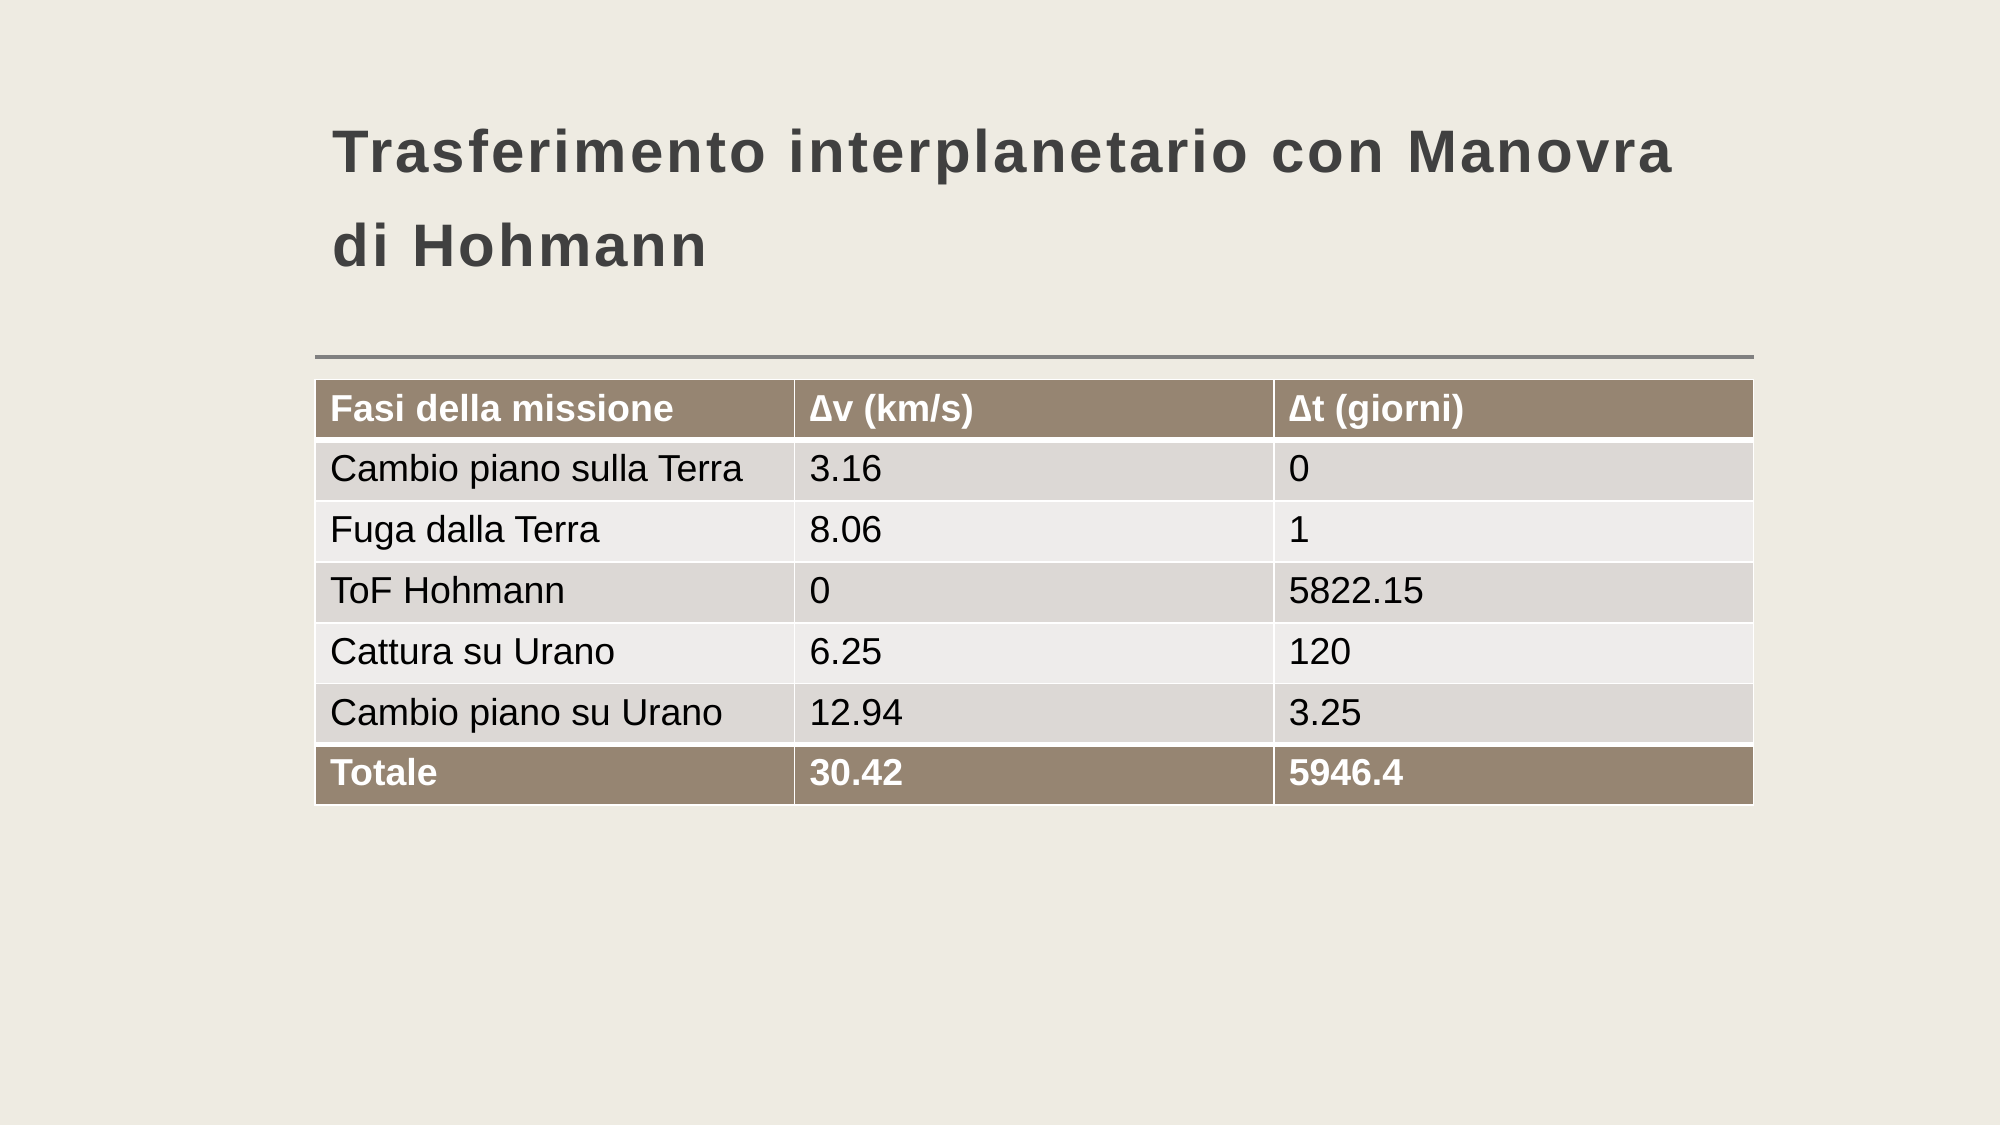

# Trasferimento interplanetario con Manovra di Hohmann
| Fasi della missione | ∆v (km/s) | ∆t (giorni) |
| --- | --- | --- |
| Cambio piano sulla Terra | 3.16 | 0 |
| Fuga dalla Terra | 8.06 | 1 |
| ToF Hohmann | 0 | 5822.15 |
| Cattura su Urano | 6.25 | 120 |
| Cambio piano su Urano | 12.94 | 3.25 |
| Totale | 30.42 | 5946.4 |